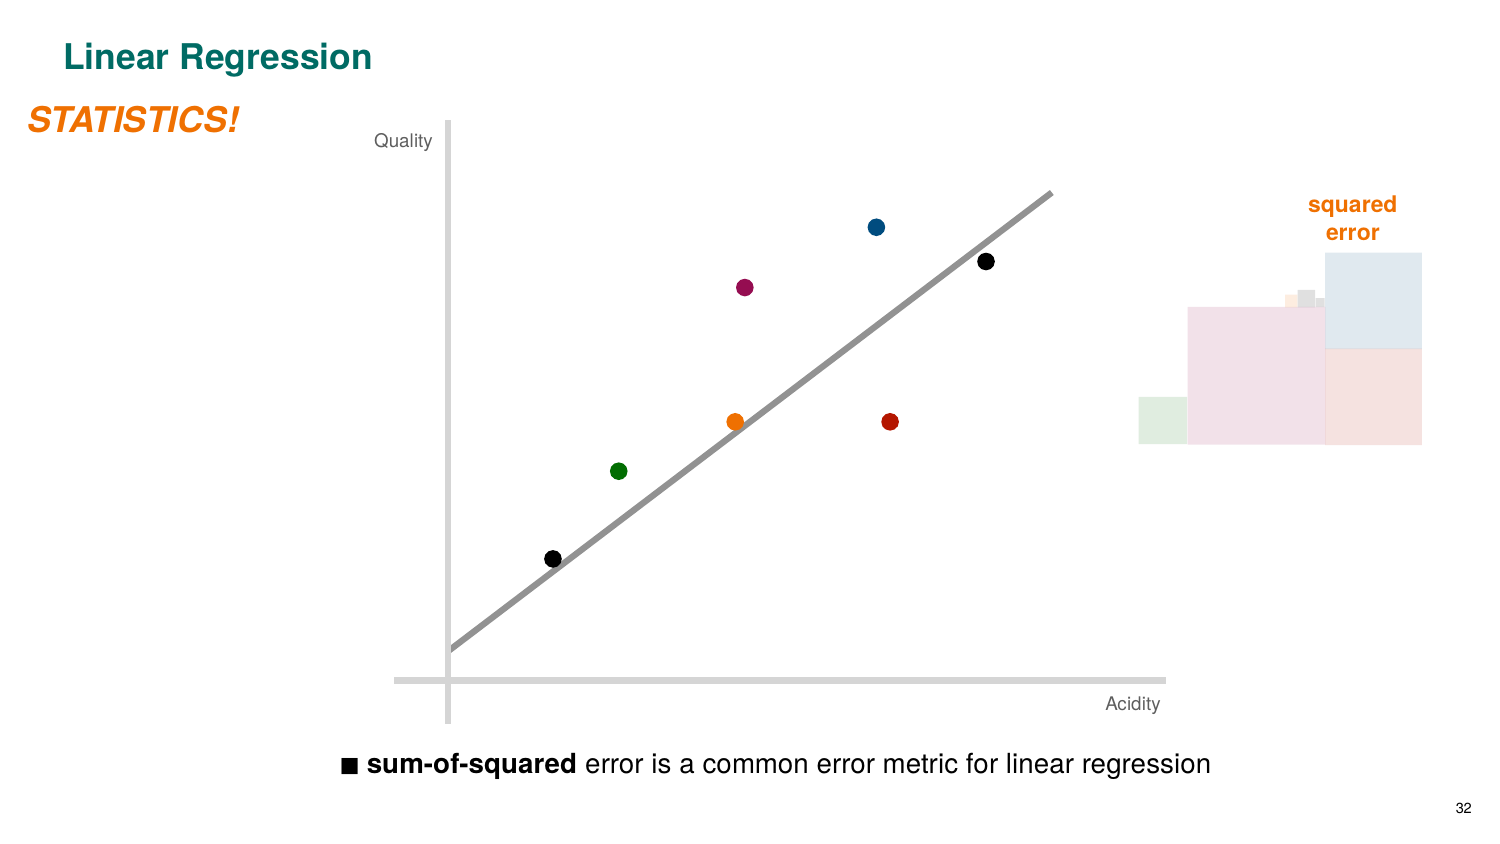

Linear Regression
STATISTICS!
Quality
squared error

Acidity
sum-of-squared error is a common error metric for linear regression
32